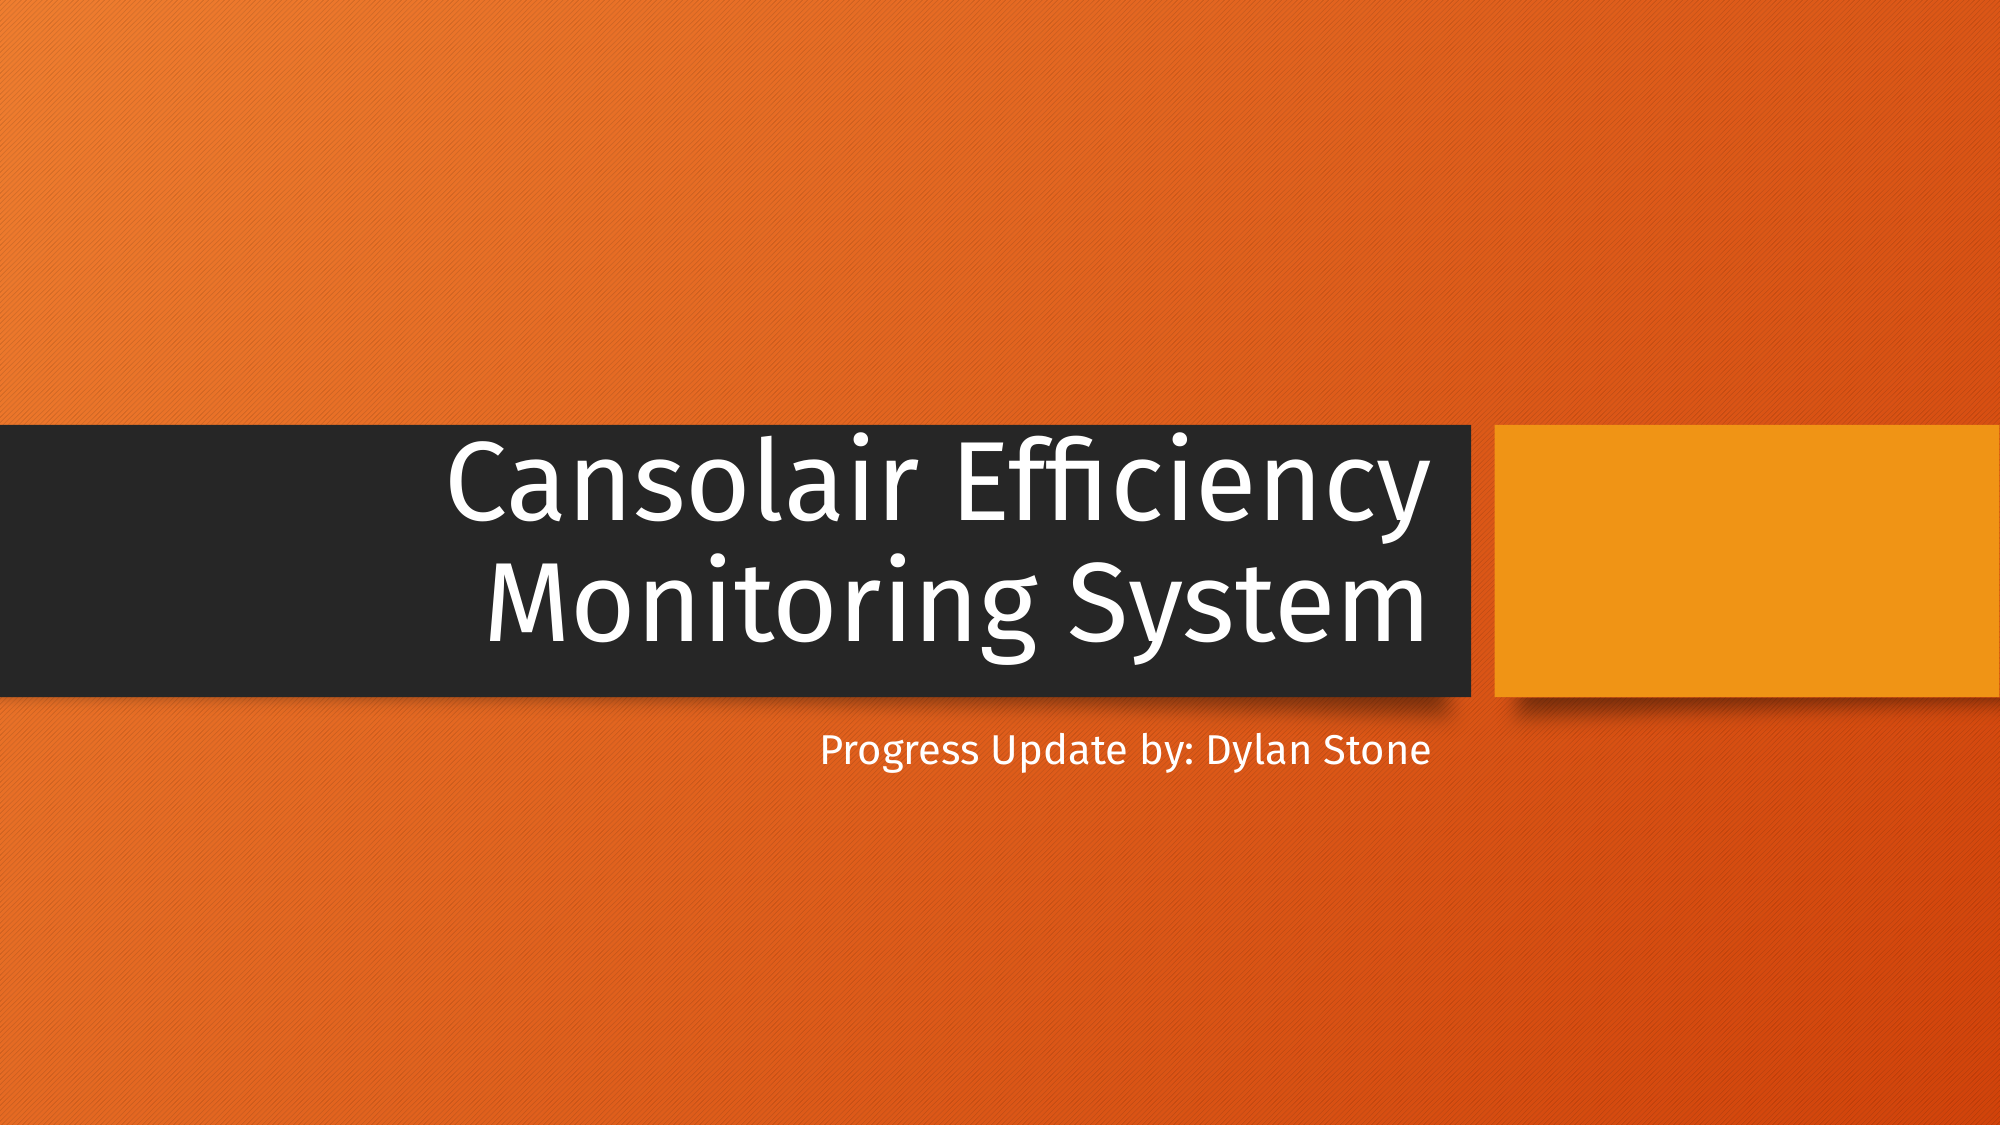

# Cansolair Efficiency Monitoring System
Progress Update by: Dylan Stone